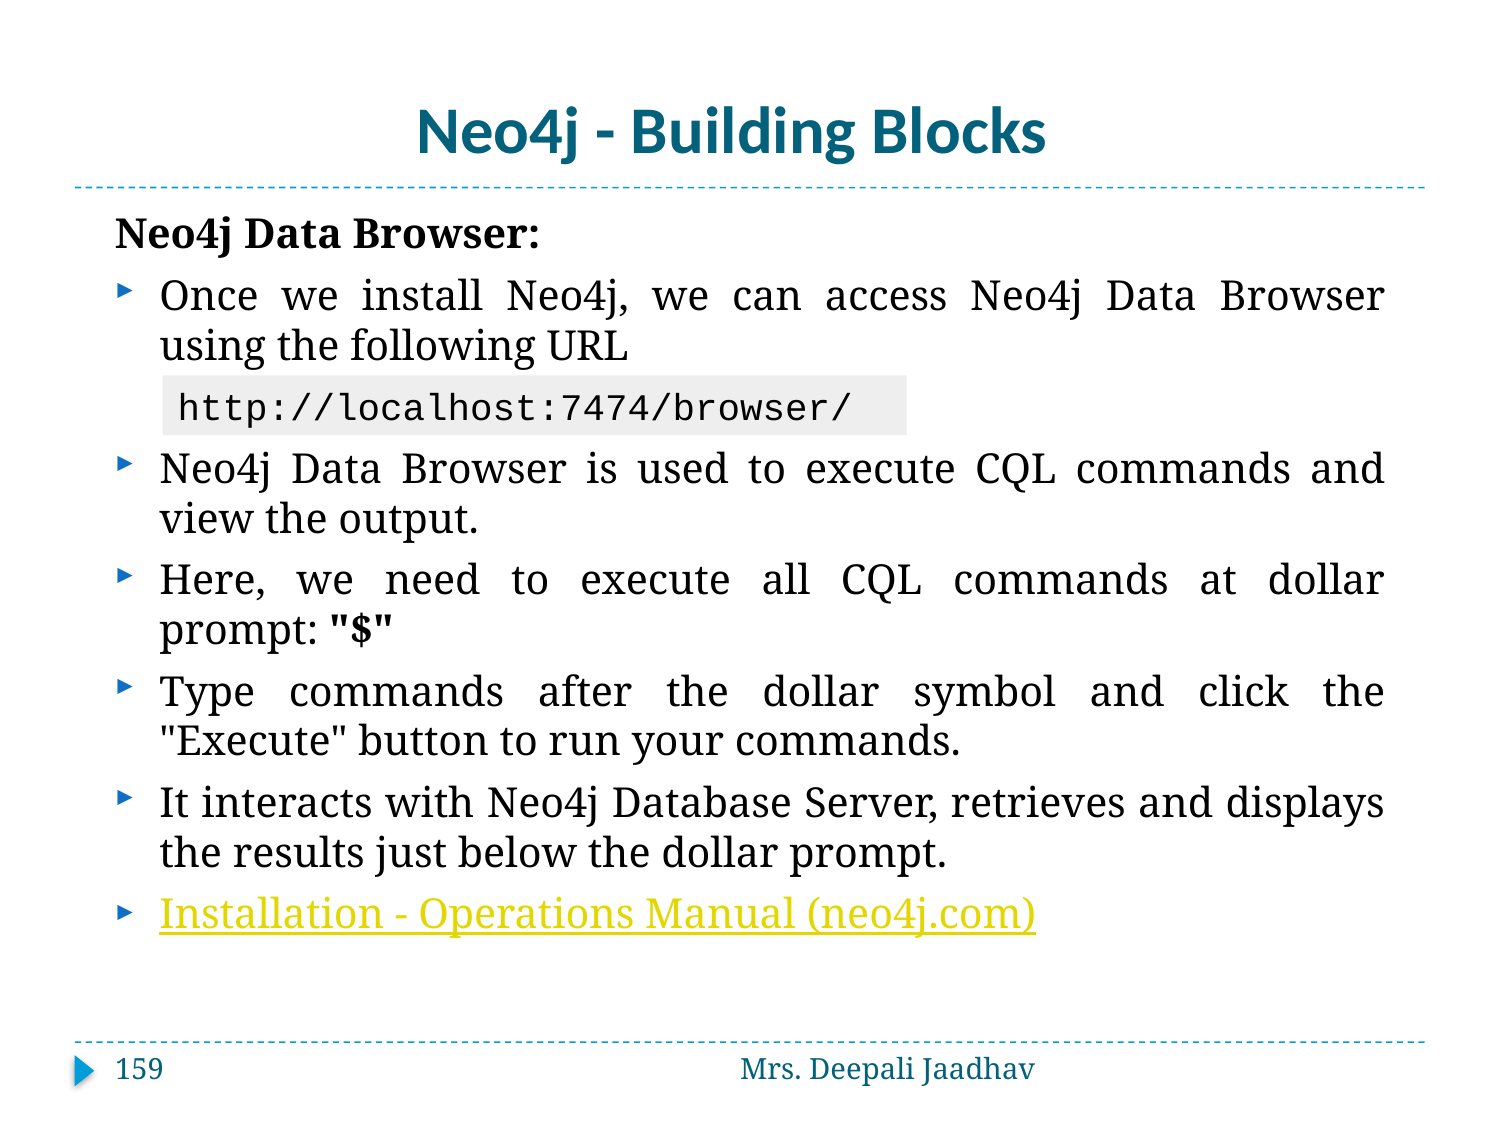

# Neo4j - Building Blocks
Neo4j Data Browser:
Once we install Neo4j, we can access Neo4j Data Browser using the following URL

Neo4j Data Browser is used to execute CQL commands and view the output.
Here, we need to execute all CQL commands at dollar prompt: "$"
Type commands after the dollar symbol and click the "Execute" button to run your commands.
It interacts with Neo4j Database Server, retrieves and displays the results just below the dollar prompt.
Installation - Operations Manual (neo4j.com)
http://localhost:7474/browser/
159
Mrs. Deepali Jaadhav